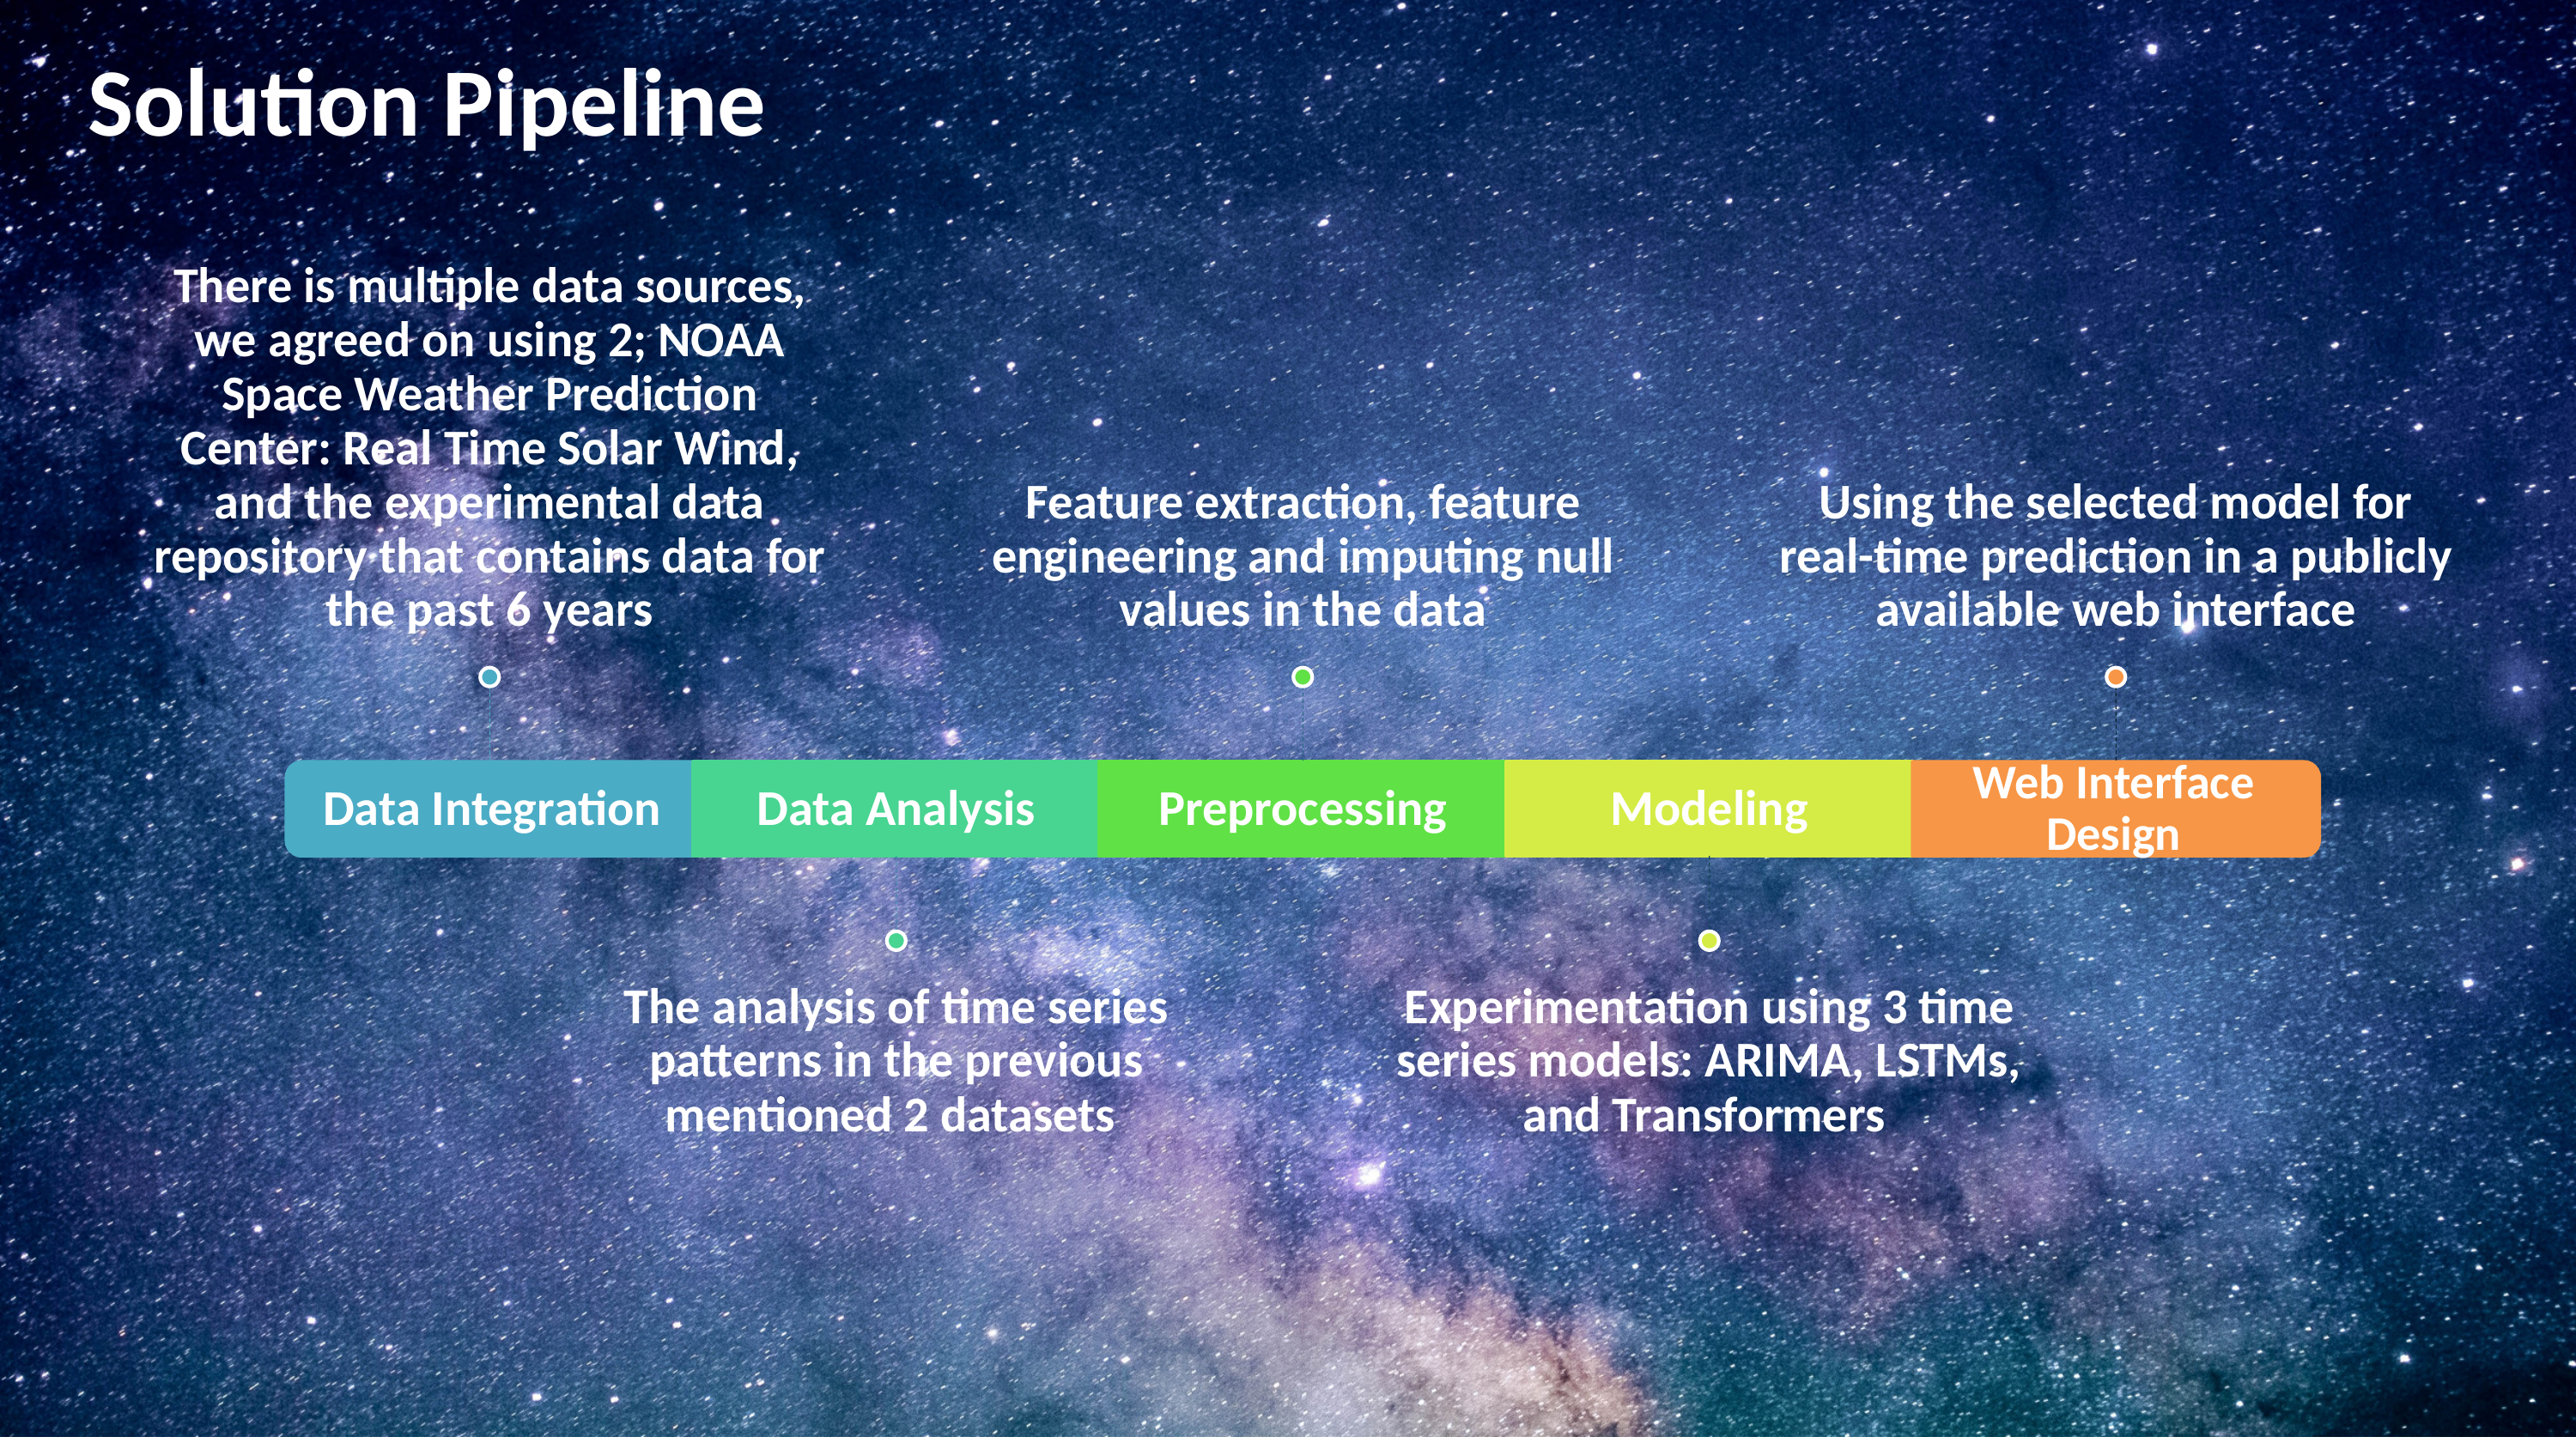

Solution Pipeline
Data Integration
There is multiple data sources, we agreed on using 2; NOAA Space Weather Prediction Center: Real Time Solar Wind, and the experimental data repository that contains data for the past 6 years
Data Analysis
The analysis of time series patterns in the previous mentioned 2 datasets
Preprocessing
Feature extraction, feature engineering and imputing null values in the data
Modeling
Experimentation using 3 time series models: ARIMA, LSTMs, and Transformers
Web Interface Design
Using the selected model for real-time prediction in a publicly available web interface